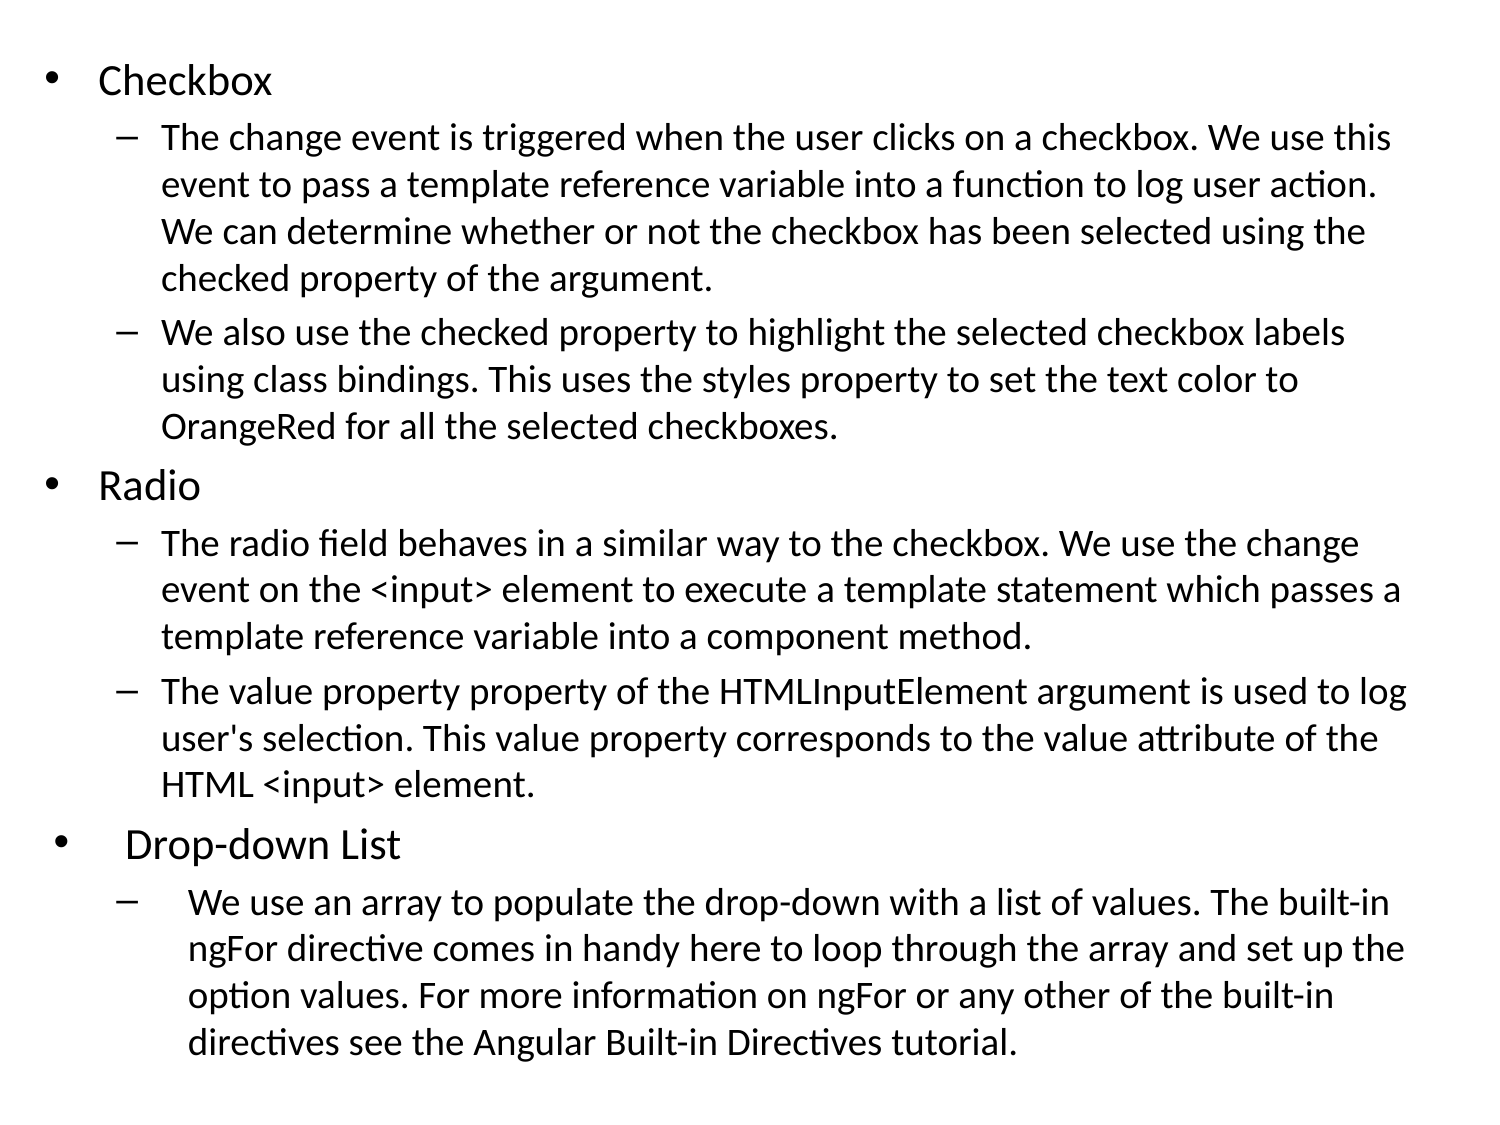

Checkbox
The change event is triggered when the user clicks on a checkbox. We use this event to pass a template reference variable into a function to log user action. We can determine whether or not the checkbox has been selected using the checked property of the argument.
We also use the checked property to highlight the selected checkbox labels using class bindings. This uses the styles property to set the text color to OrangeRed for all the selected checkboxes.
Radio
The radio field behaves in a similar way to the checkbox. We use the change event on the <input> element to execute a template statement which passes a template reference variable into a component method.
The value property property of the HTMLInputElement argument is used to log user's selection. This value property corresponds to the value attribute of the HTML <input> element.
Drop-down List
We use an array to populate the drop-down with a list of values. The built-in ngFor directive comes in handy here to loop through the array and set up the option values. For more information on ngFor or any other of the built-in directives see the Angular Built-in Directives tutorial.